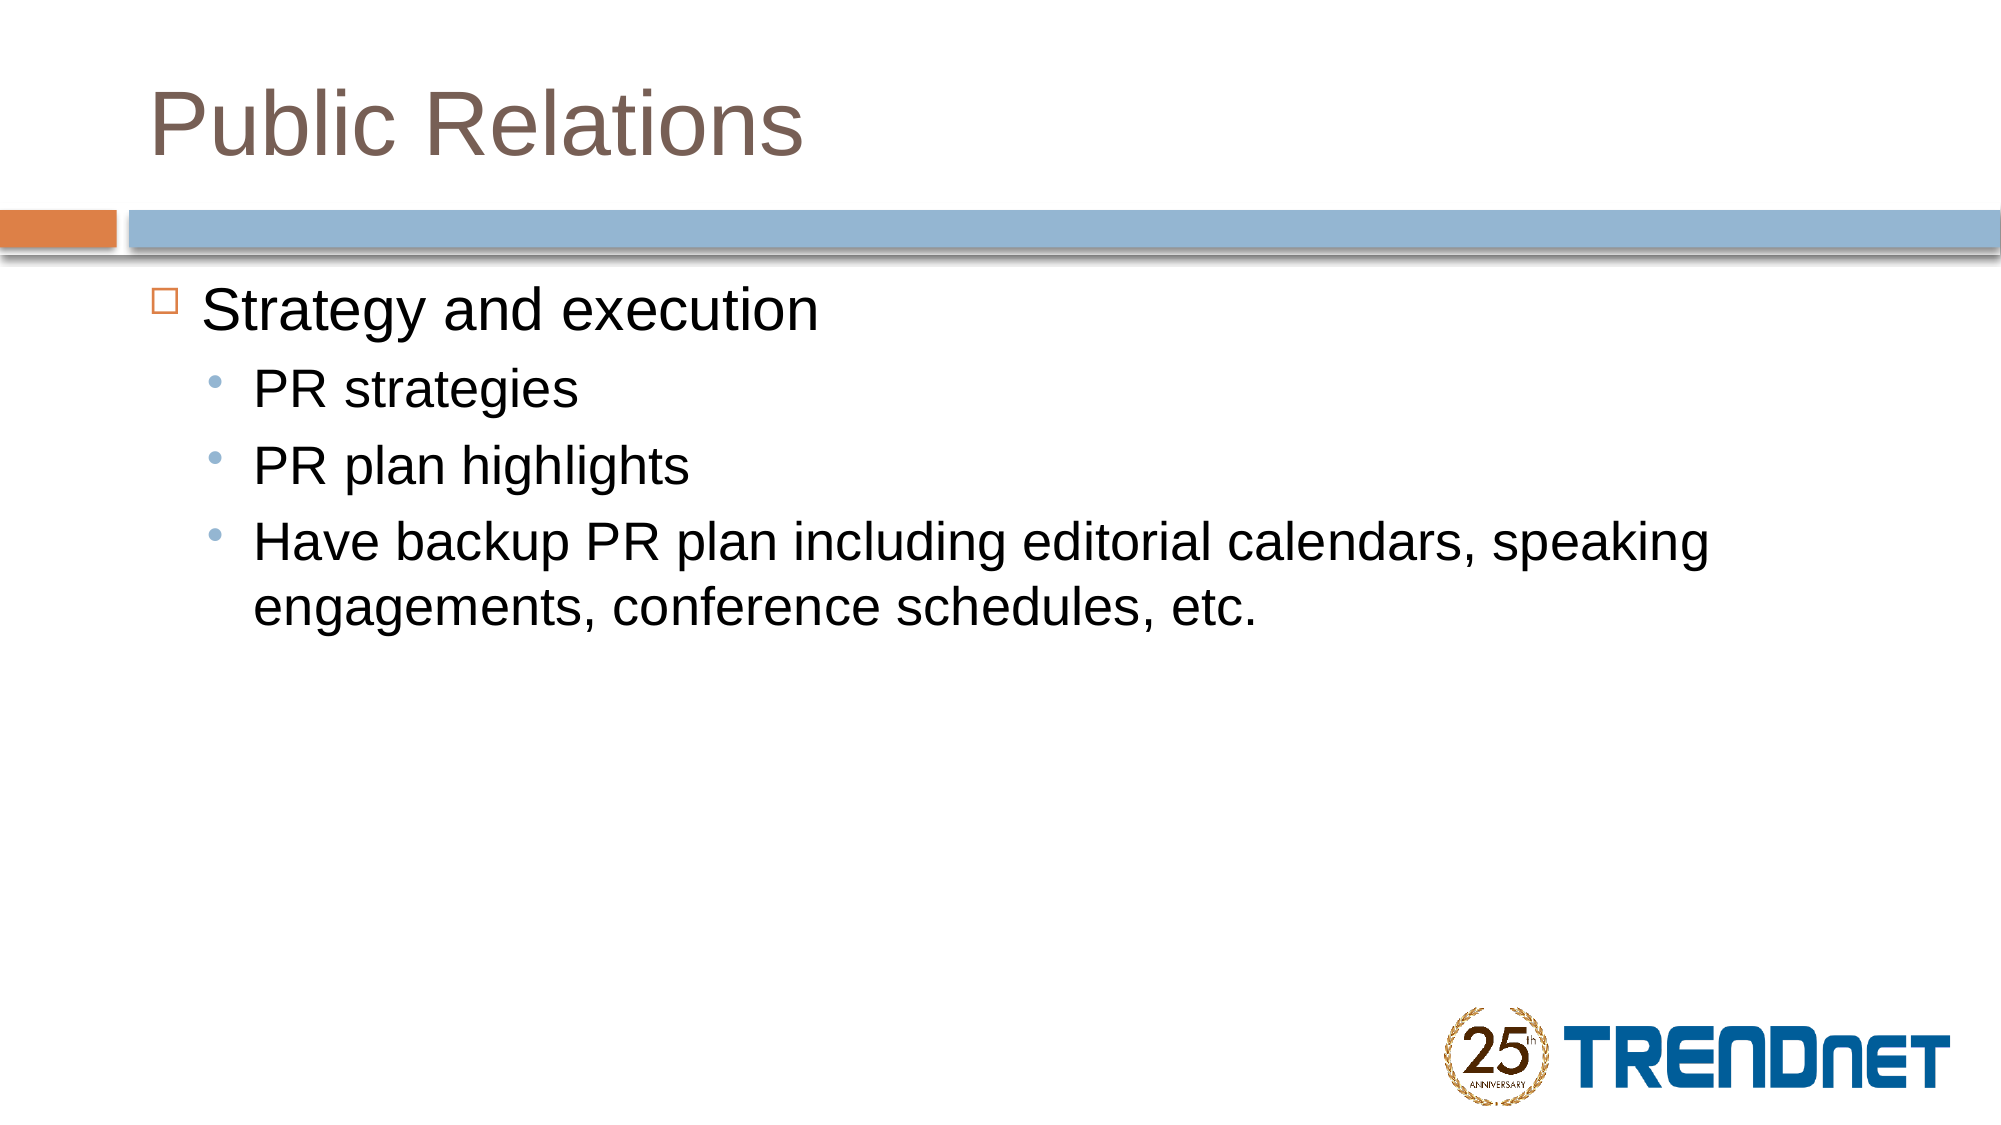

# Public Relations
Strategy and execution
PR strategies
PR plan highlights
Have backup PR plan including editorial calendars, speaking engagements, conference schedules, etc.